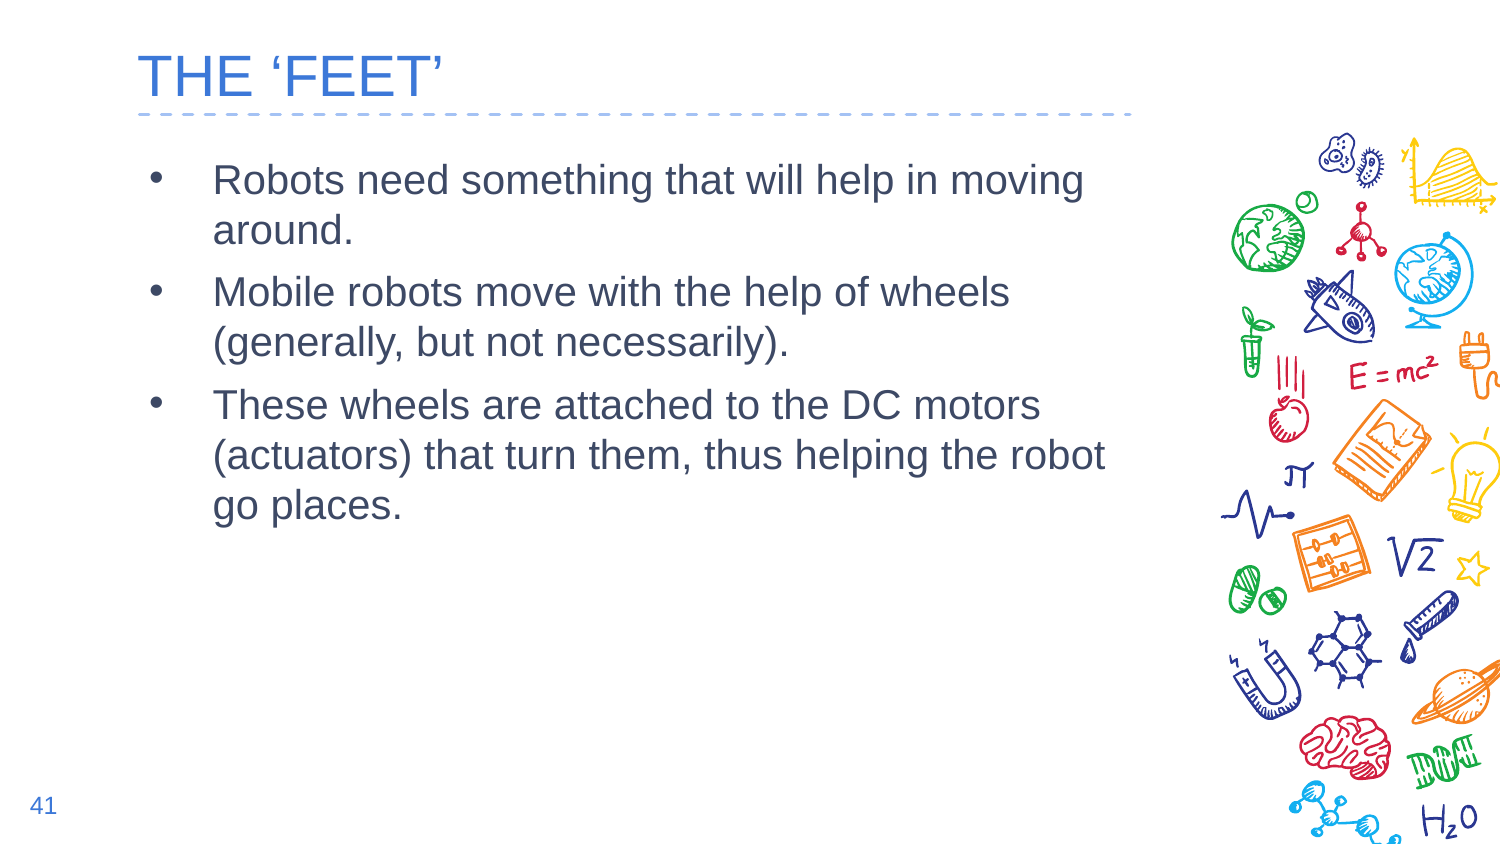

# THE ‘FEET’
Robots need something that will help in moving around.
Mobile robots move with the help of wheels (generally, but not necessarily).
These wheels are attached to the DC motors (actuators) that turn them, thus helping the robot go places.
41